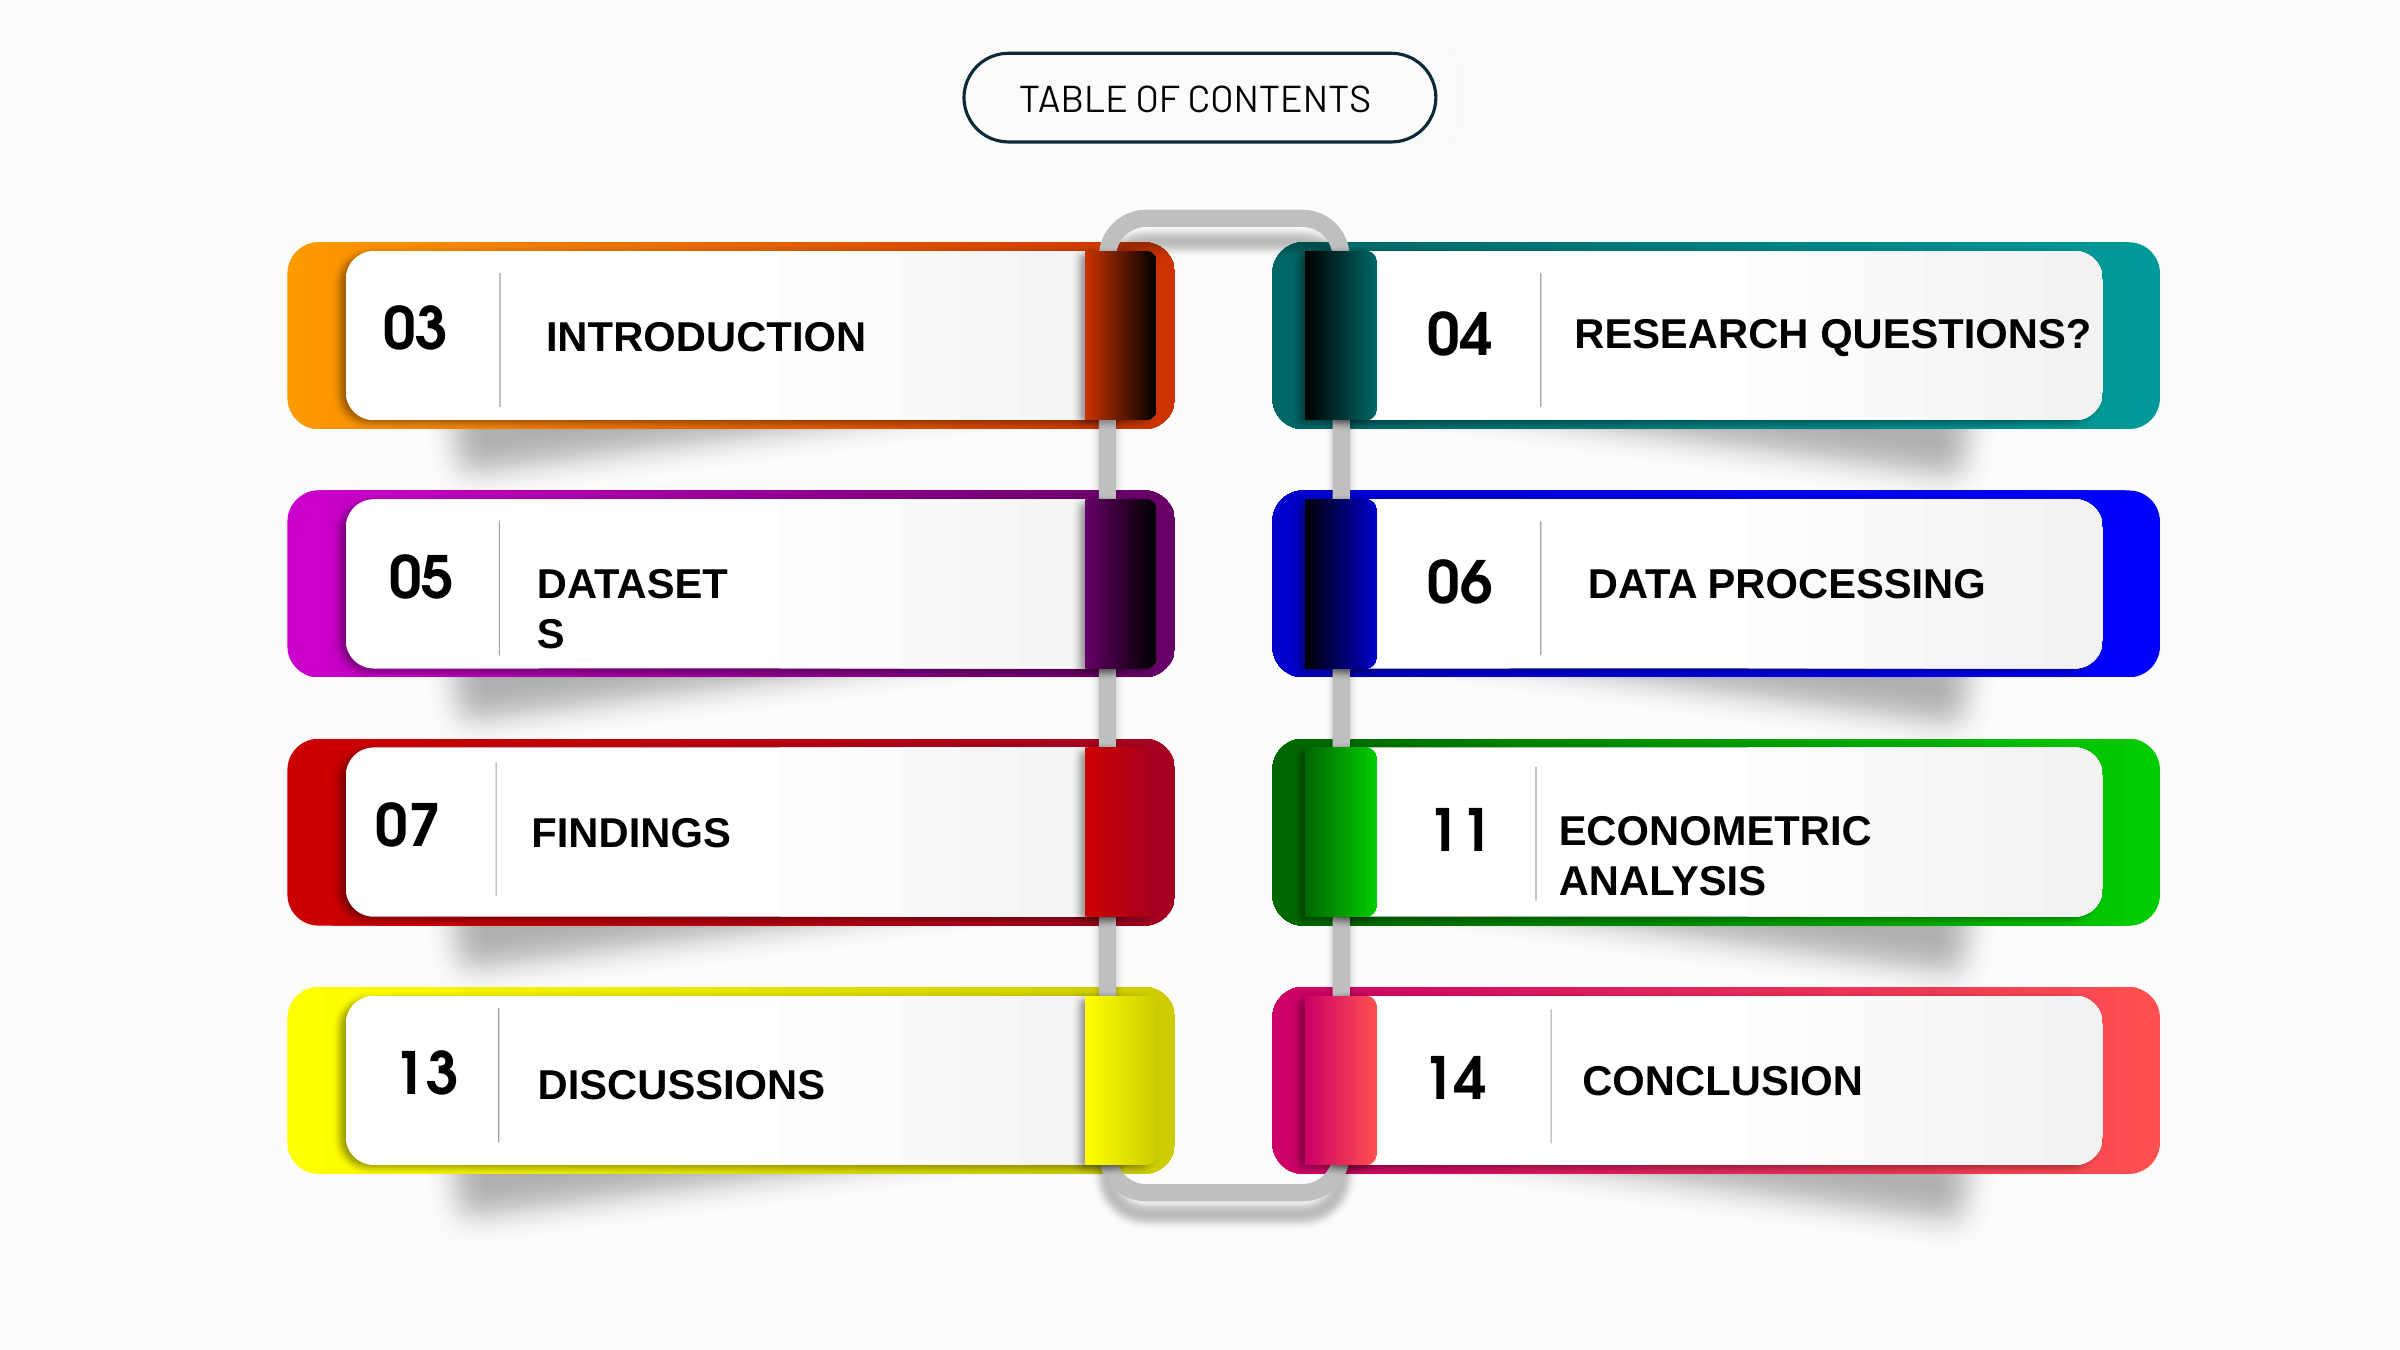

TABLE OF CONTENTS

03
INTRODUCTION
04
RESEARCH QUESTIONS?

05
DATASETS
06
DATA PROCESSING

07
FINDINGS
11
ECONOMETRIC ANALYSIS

13
DISCUSSIONS
14
CONCLUSION